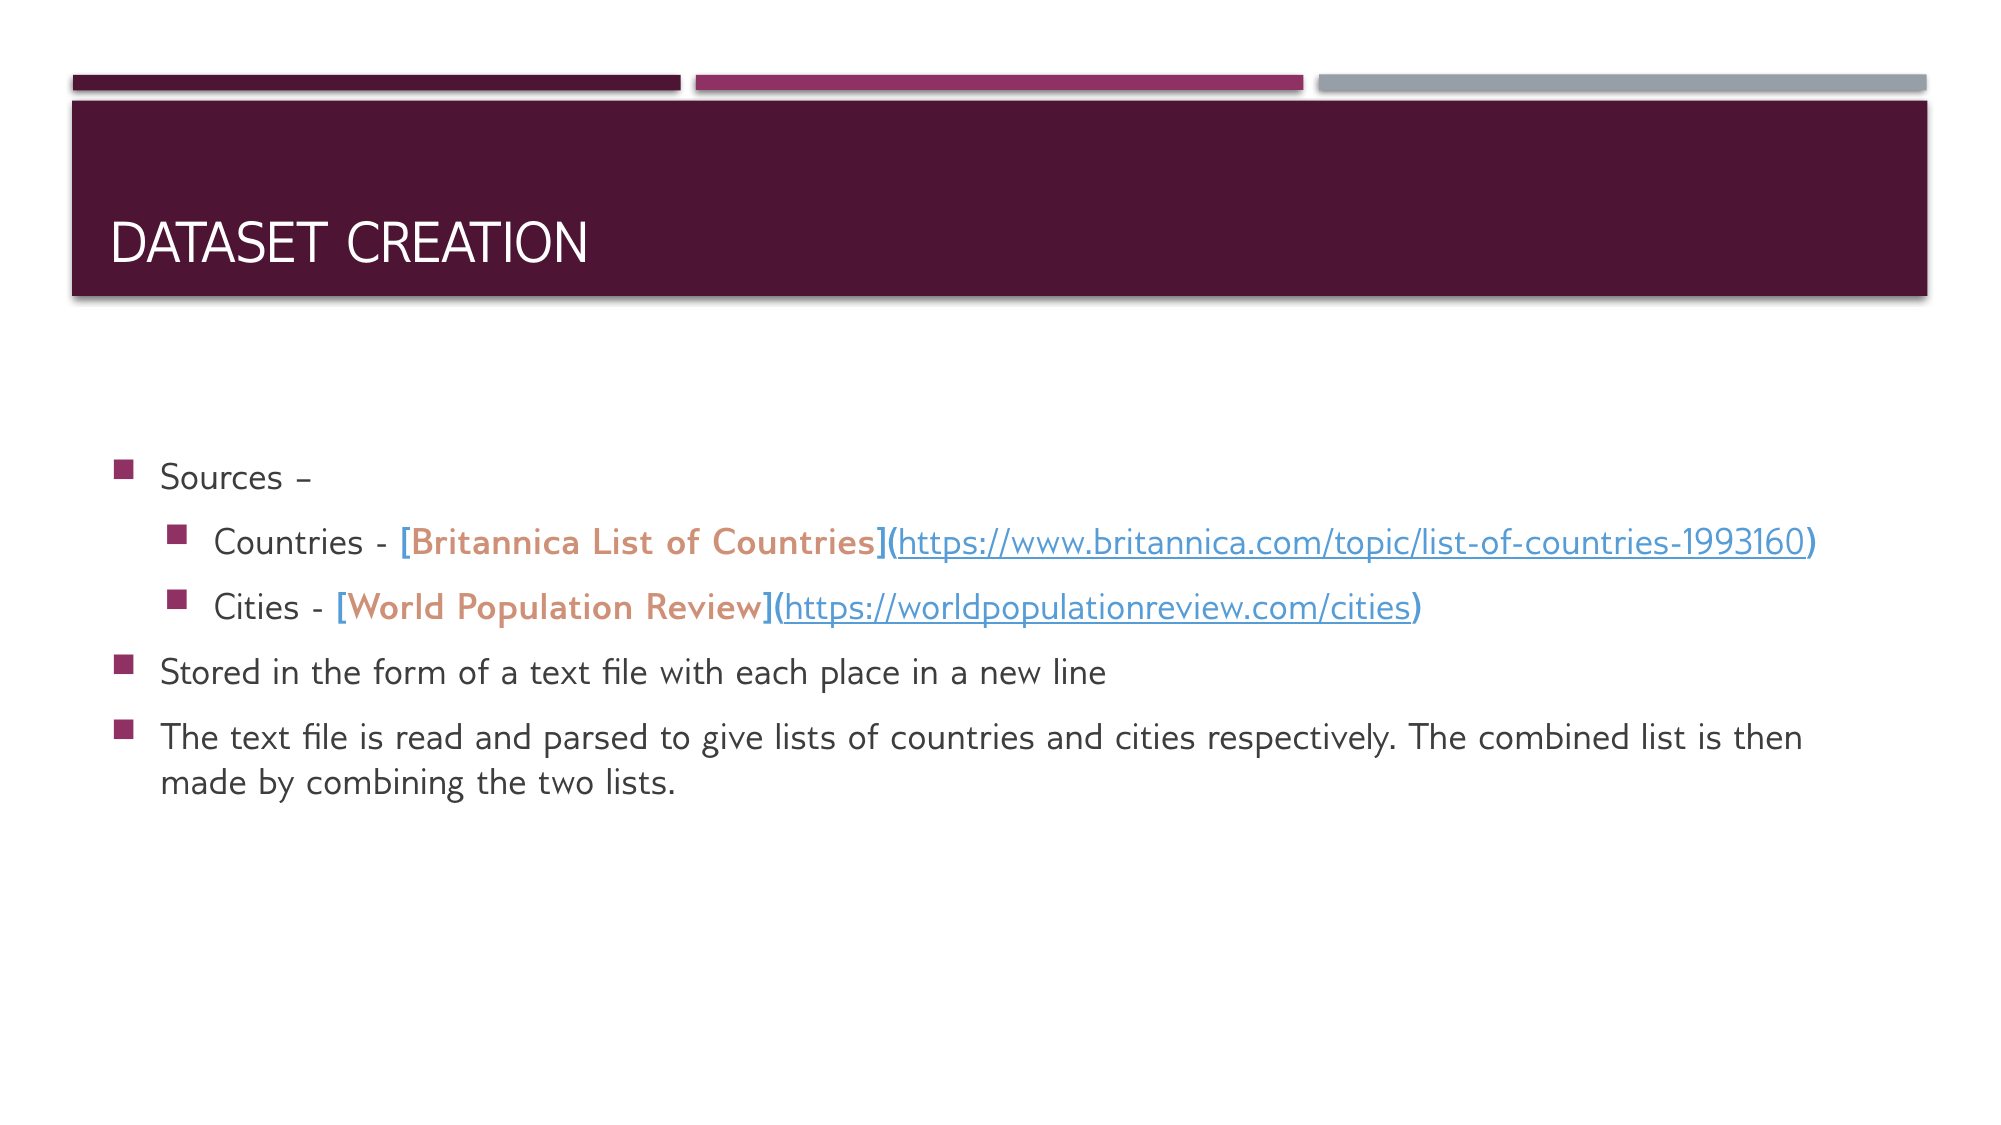

# Dataset creation
Sources –
Countries - [Britannica List of Countries](https://www.britannica.com/topic/list-of-countries-1993160)
Cities - [World Population Review](https://worldpopulationreview.com/cities)
Stored in the form of a text file with each place in a new line
The text file is read and parsed to give lists of countries and cities respectively. The combined list is then made by combining the two lists.